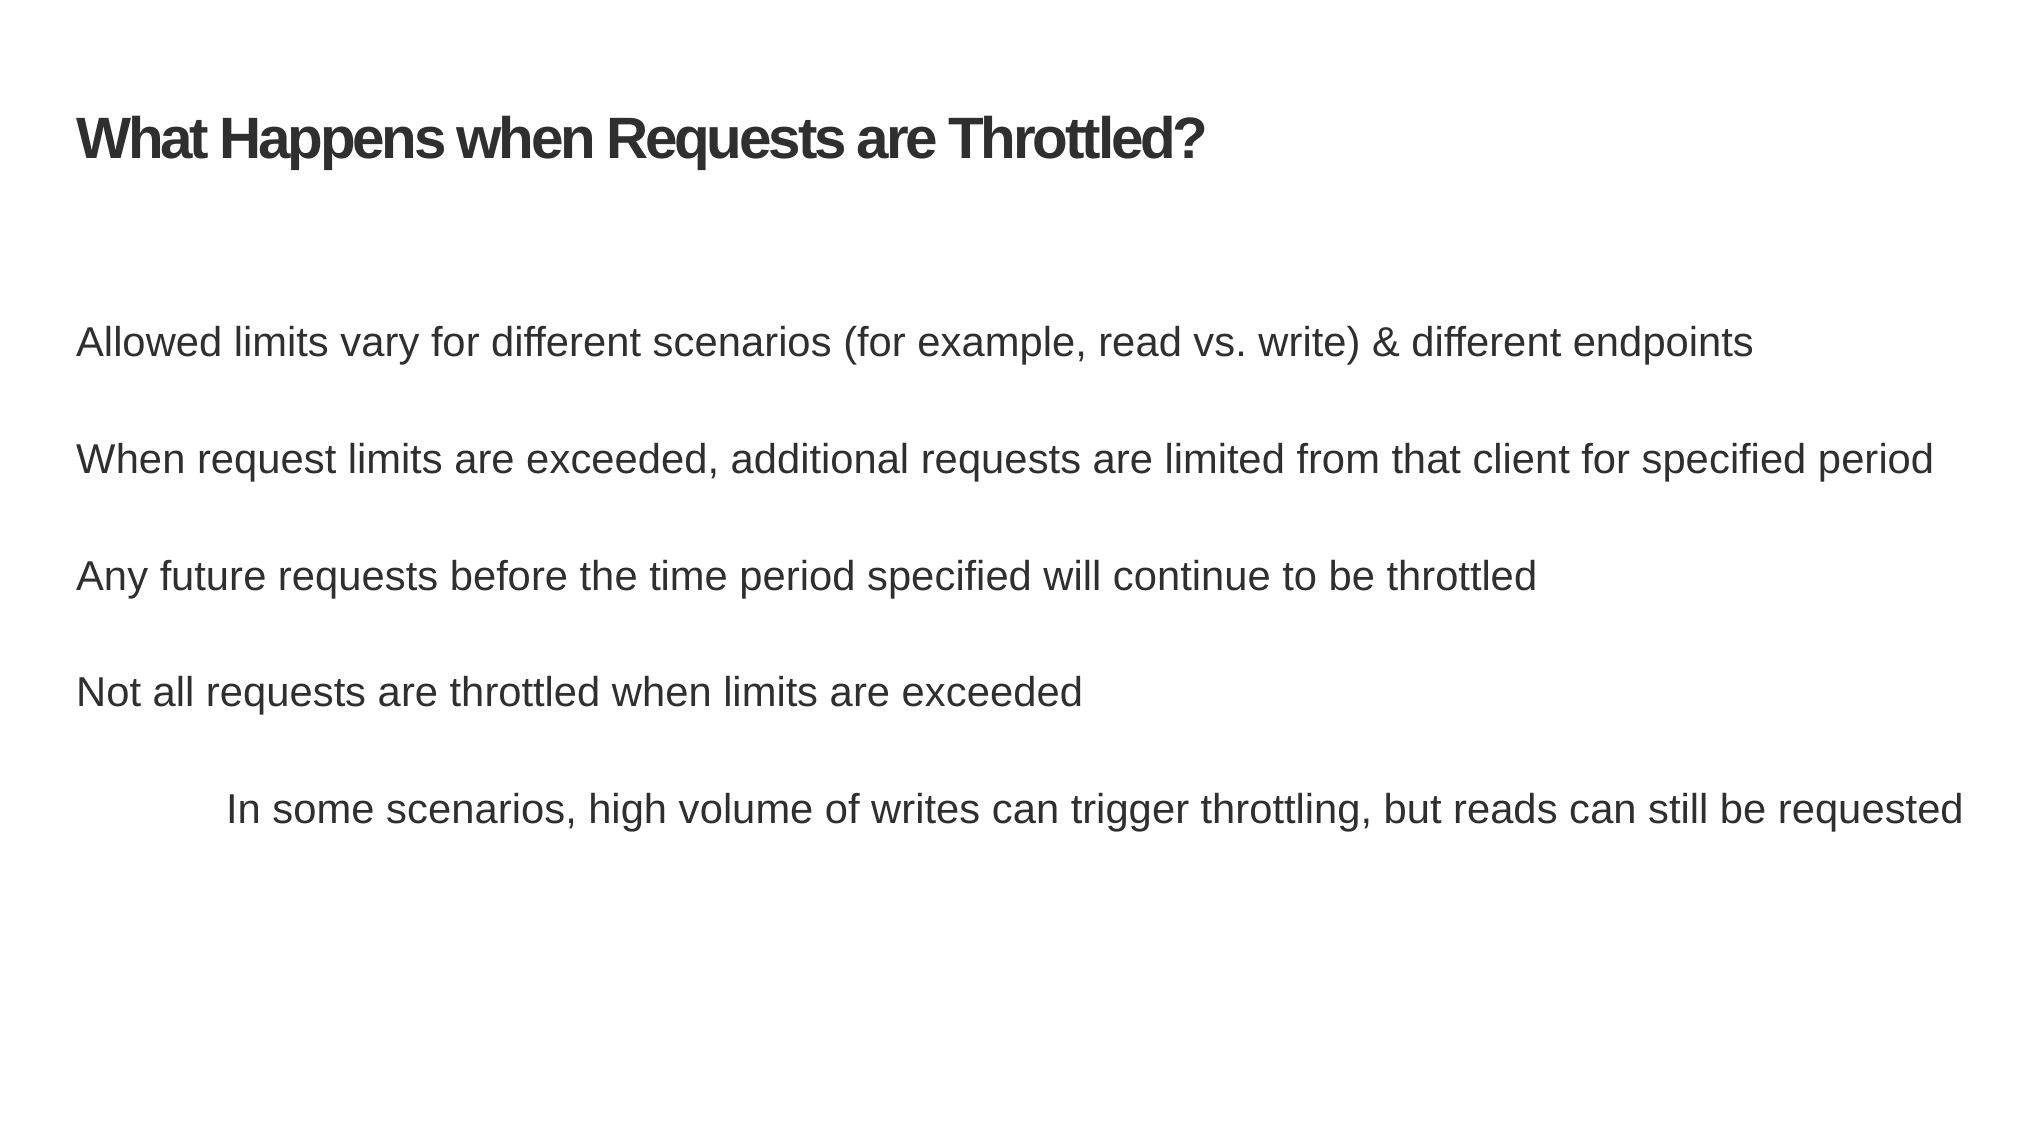

# What Happens when Requests are Throttled?
Allowed limits vary for different scenarios (for example, read vs. write) & different endpoints

When request limits are exceeded, additional requests are limited from that client for specified period

Any future requests before the time period specified will continue to be throttled

Not all requests are throttled when limits are exceeded

	In some scenarios, high volume of writes can trigger throttling, but reads can still be requested